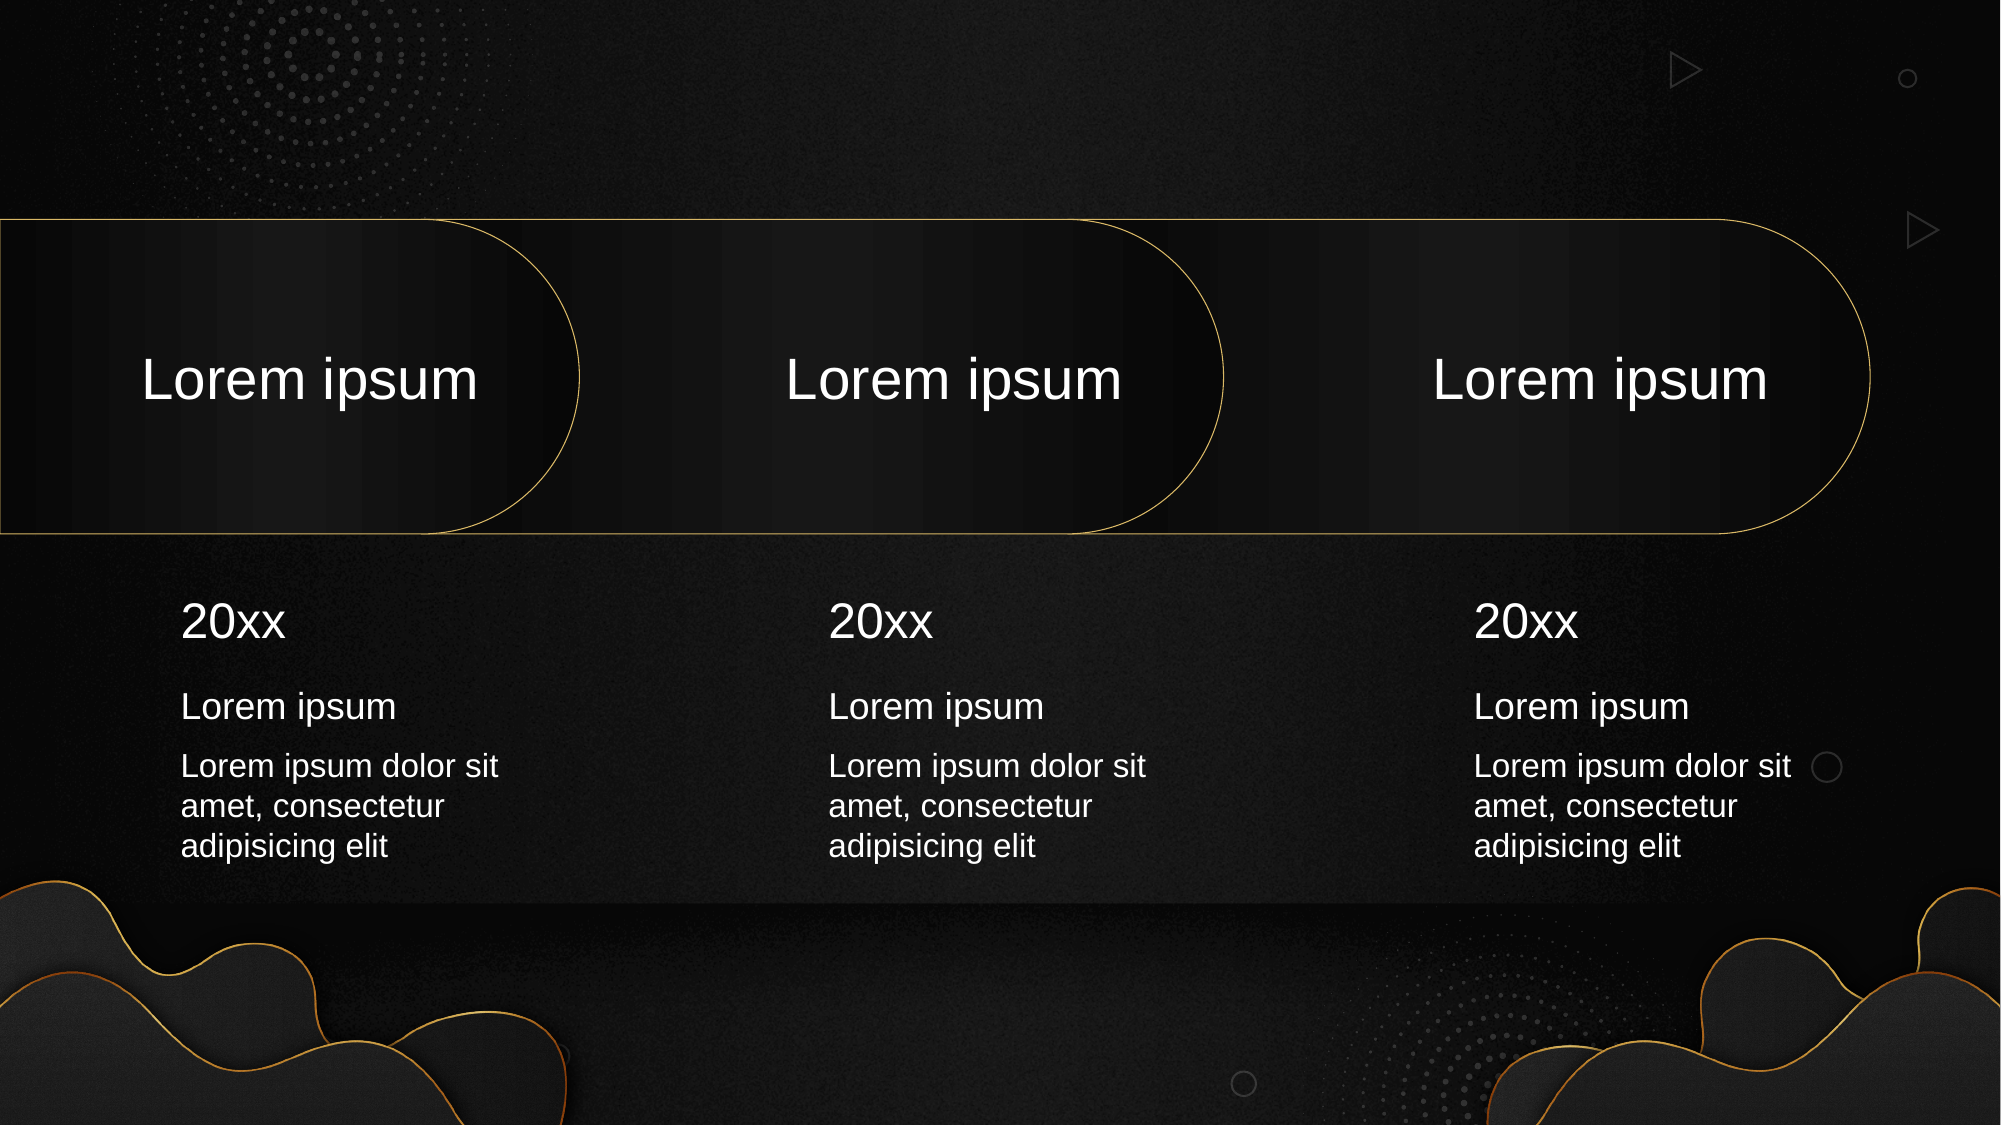

Lorem ipsum
Lorem ipsum
Lorem ipsum
20xx
20xx
20xx
Lorem ipsum
Lorem ipsum
Lorem ipsum
Lorem ipsum dolor sit amet, consectetur adipisicing elit
Lorem ipsum dolor sit amet, consectetur adipisicing elit
Lorem ipsum dolor sit amet, consectetur adipisicing elit